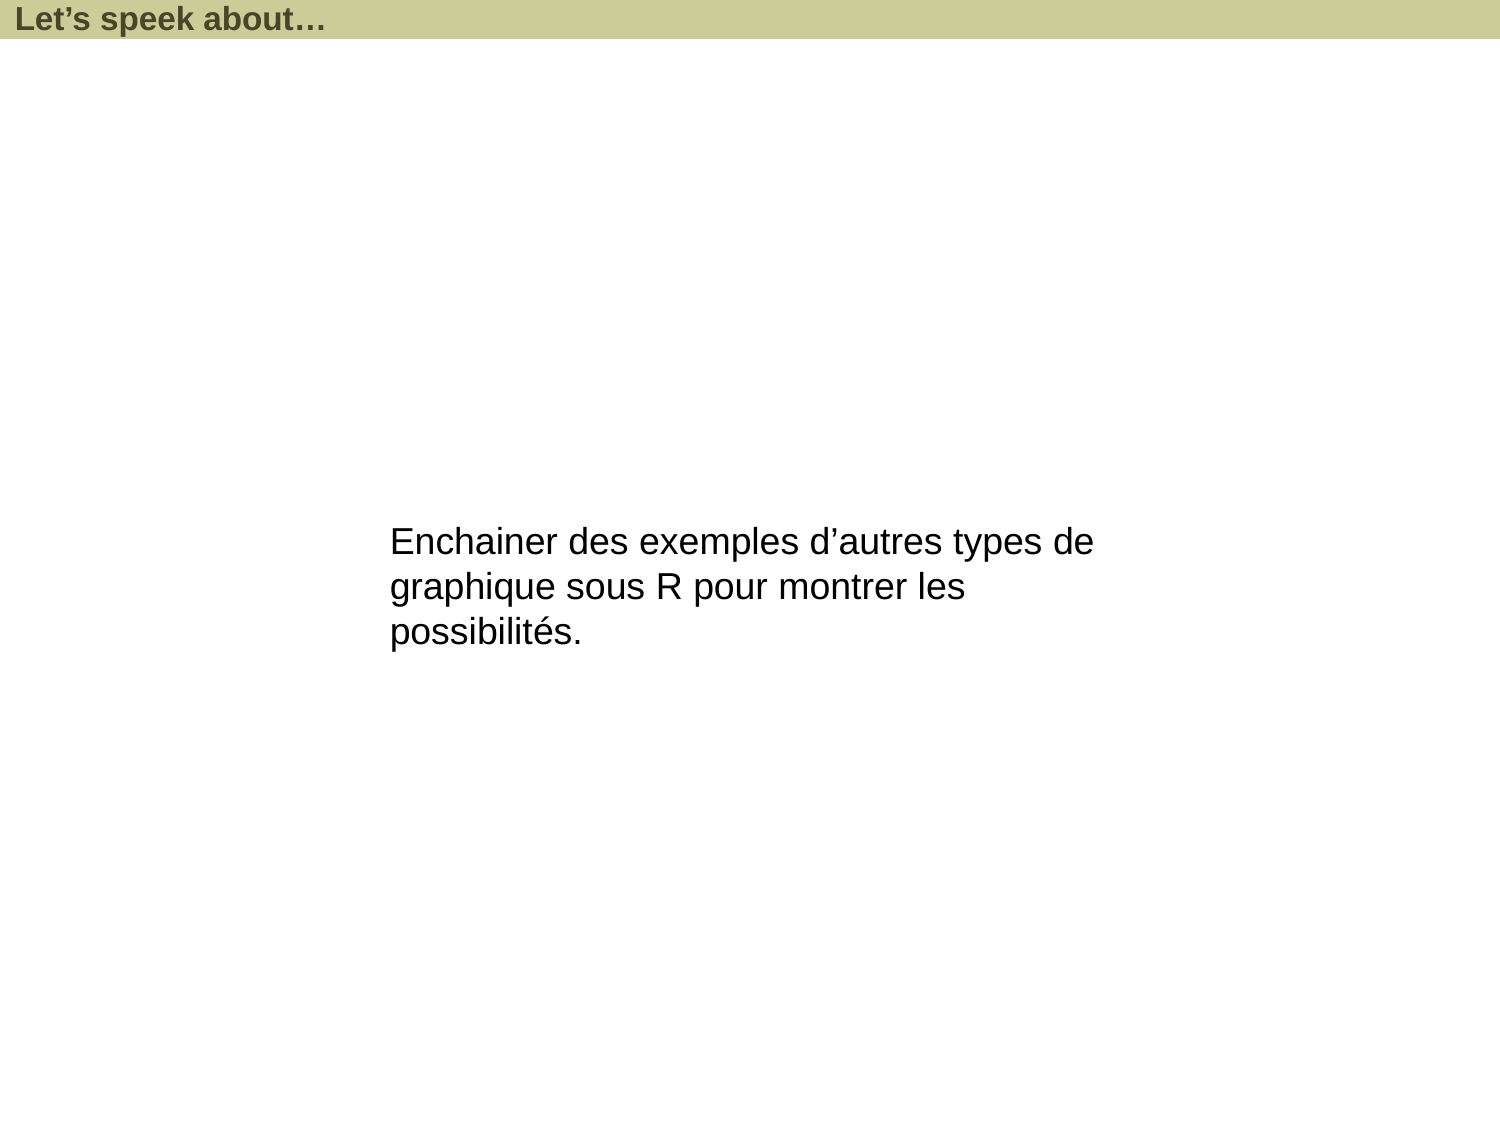

Let’s speek about…
Enchainer des exemples d’autres types de graphique sous R pour montrer les possibilités.